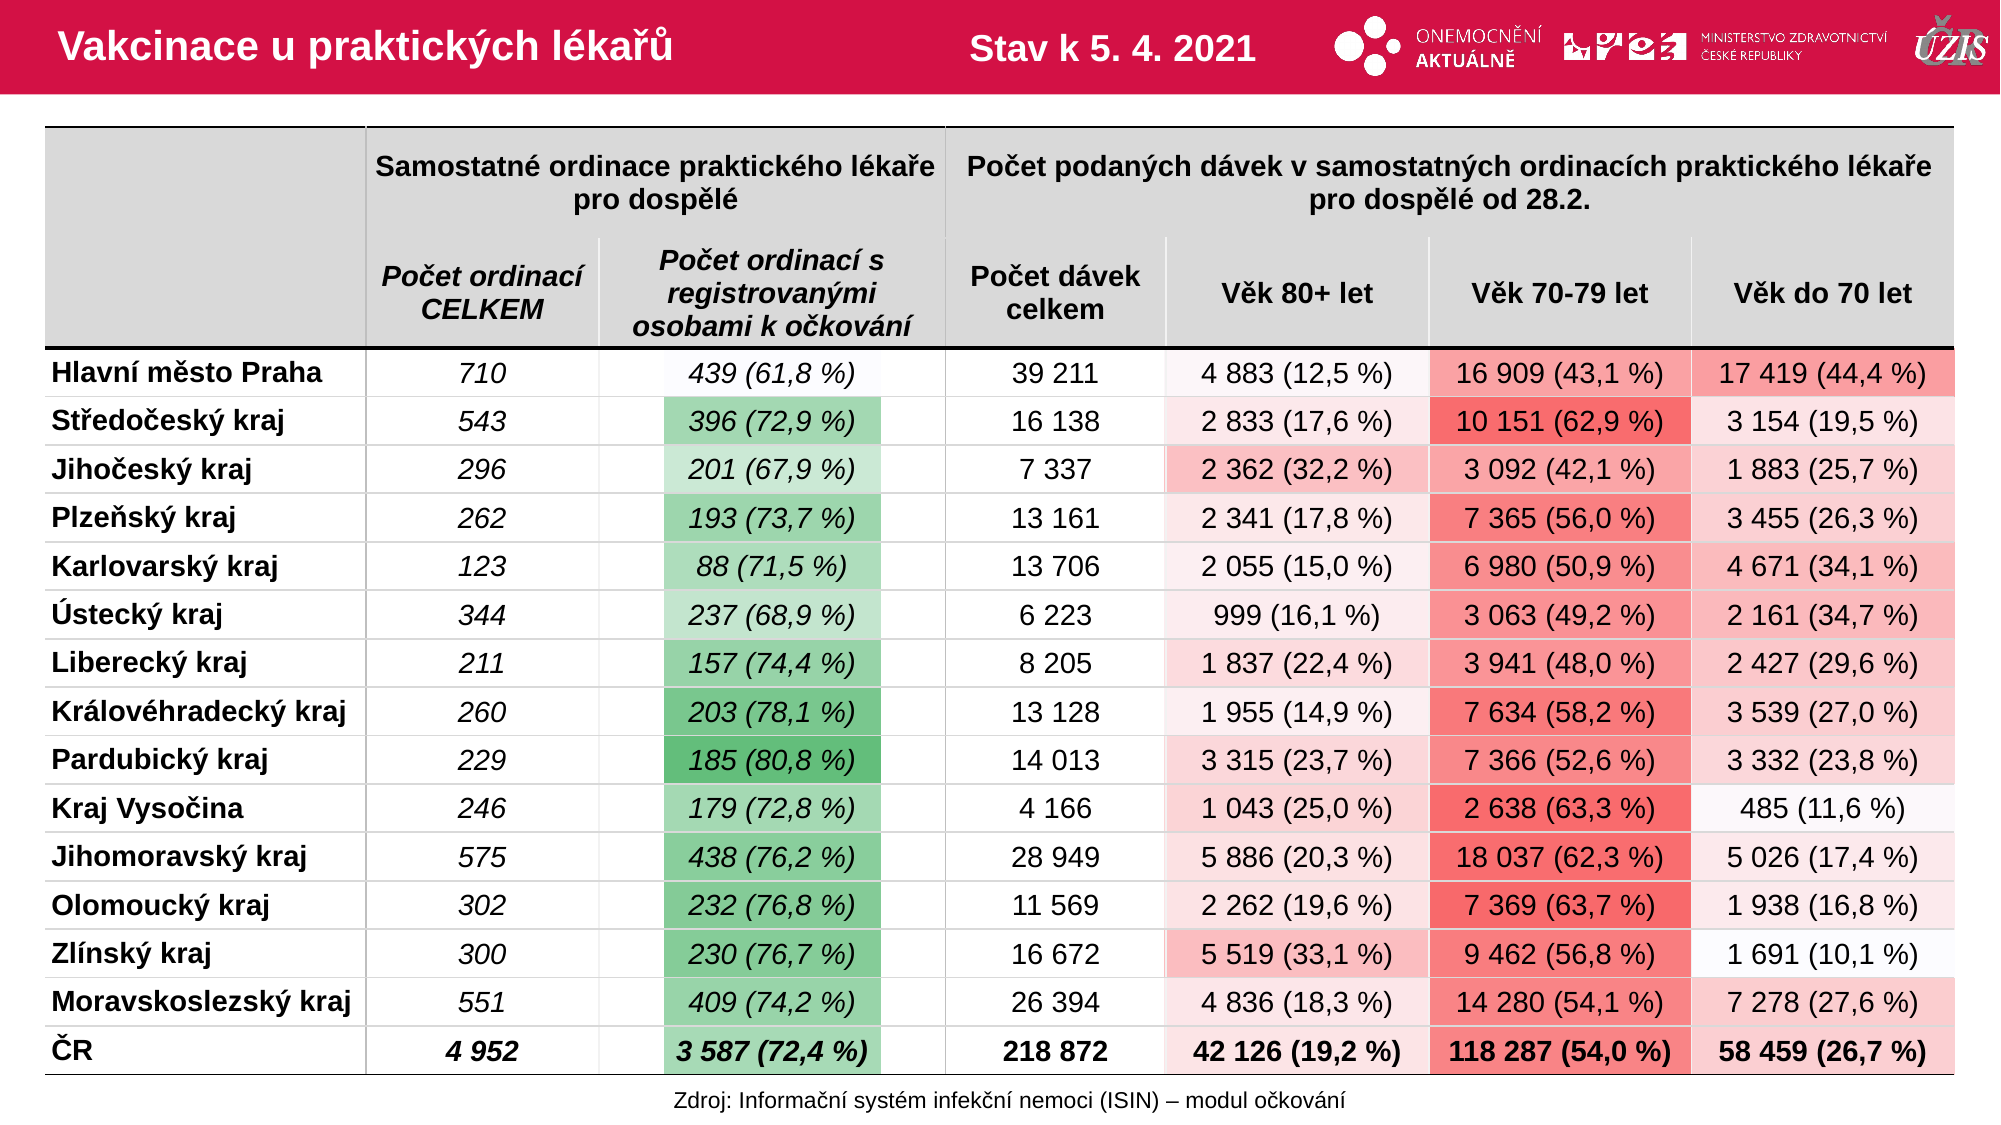

# Vakcinace u praktických lékařů
Stav k 5. 4. 2021
|  | Samostatné ordinace praktického lékaře pro dospělé |  | Počet podaných dávek v samostatných ordinacích praktického lékaře pro dospělé od 28.2. |  |  |  |
| --- | --- | --- | --- | --- | --- | --- |
|  | Počet ordinací CELKEM | Počet ordinací s registrovanými osobami k očkování | Počet dávek celkem | Věk 80+ let | Věk 70-79 let | Věk do 70 let |
| Hlavní město Praha | 710 | 439 (61,8 %) | 39 211 | 4 883 (12,5 %) | 16 909 (43,1 %) | 17 419 (44,4 %) |
| Středočeský kraj | 543 | 396 (72,9 %) | 16 138 | 2 833 (17,6 %) | 10 151 (62,9 %) | 3 154 (19,5 %) |
| Jihočeský kraj | 296 | 201 (67,9 %) | 7 337 | 2 362 (32,2 %) | 3 092 (42,1 %) | 1 883 (25,7 %) |
| Plzeňský kraj | 262 | 193 (73,7 %) | 13 161 | 2 341 (17,8 %) | 7 365 (56,0 %) | 3 455 (26,3 %) |
| Karlovarský kraj | 123 | 88 (71,5 %) | 13 706 | 2 055 (15,0 %) | 6 980 (50,9 %) | 4 671 (34,1 %) |
| Ústecký kraj | 344 | 237 (68,9 %) | 6 223 | 999 (16,1 %) | 3 063 (49,2 %) | 2 161 (34,7 %) |
| Liberecký kraj | 211 | 157 (74,4 %) | 8 205 | 1 837 (22,4 %) | 3 941 (48,0 %) | 2 427 (29,6 %) |
| Královéhradecký kraj | 260 | 203 (78,1 %) | 13 128 | 1 955 (14,9 %) | 7 634 (58,2 %) | 3 539 (27,0 %) |
| Pardubický kraj | 229 | 185 (80,8 %) | 14 013 | 3 315 (23,7 %) | 7 366 (52,6 %) | 3 332 (23,8 %) |
| Kraj Vysočina | 246 | 179 (72,8 %) | 4 166 | 1 043 (25,0 %) | 2 638 (63,3 %) | 485 (11,6 %) |
| Jihomoravský kraj | 575 | 438 (76,2 %) | 28 949 | 5 886 (20,3 %) | 18 037 (62,3 %) | 5 026 (17,4 %) |
| Olomoucký kraj | 302 | 232 (76,8 %) | 11 569 | 2 262 (19,6 %) | 7 369 (63,7 %) | 1 938 (16,8 %) |
| Zlínský kraj | 300 | 230 (76,7 %) | 16 672 | 5 519 (33,1 %) | 9 462 (56,8 %) | 1 691 (10,1 %) |
| Moravskoslezský kraj | 551 | 409 (74,2 %) | 26 394 | 4 836 (18,3 %) | 14 280 (54,1 %) | 7 278 (27,6 %) |
| ČR | 4 952 | 3 587 (72,4 %) | 218 872 | 42 126 (19,2 %) | 118 287 (54,0 %) | 58 459 (26,7 %) |
|  |
| --- |
|  |
|  |
|  |
|  |
|  |
|  |
|  |
|  |
|  |
|  |
|  |
|  |
|  |
|  |
|  |  |  |
| --- | --- | --- |
|  |  |  |
|  |  |  |
|  |  |  |
|  |  |  |
|  |  |  |
|  |  |  |
|  |  |  |
|  |  |  |
|  |  |  |
|  |  |  |
|  |  |  |
|  |  |  |
|  |  |  |
|  |  |  |
Zdroj: Informační systém infekční nemoci (ISIN) – modul očkování